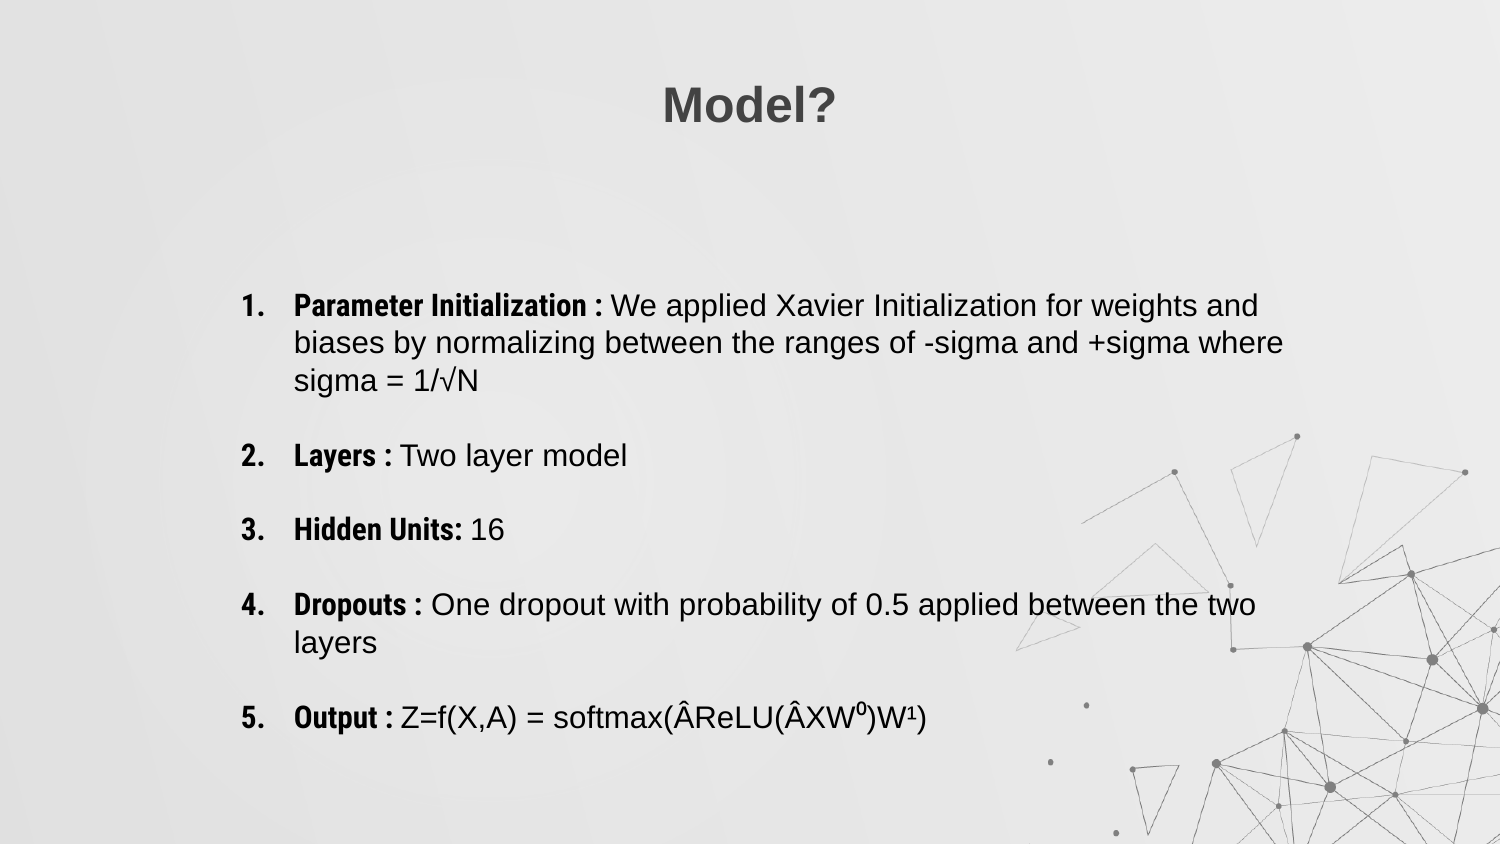

# Model?

Parameter Initialization : We applied Xavier Initialization for weights and biases by normalizing between the ranges of -sigma and +sigma where sigma = 1/√N

Layers : Two layer model

Hidden Units: 16

Dropouts : One dropout with probability of 0.5 applied between the two layers

Output : Z=f(X,A) = softmax(ÂReLU(ÂXW⁰)W¹)